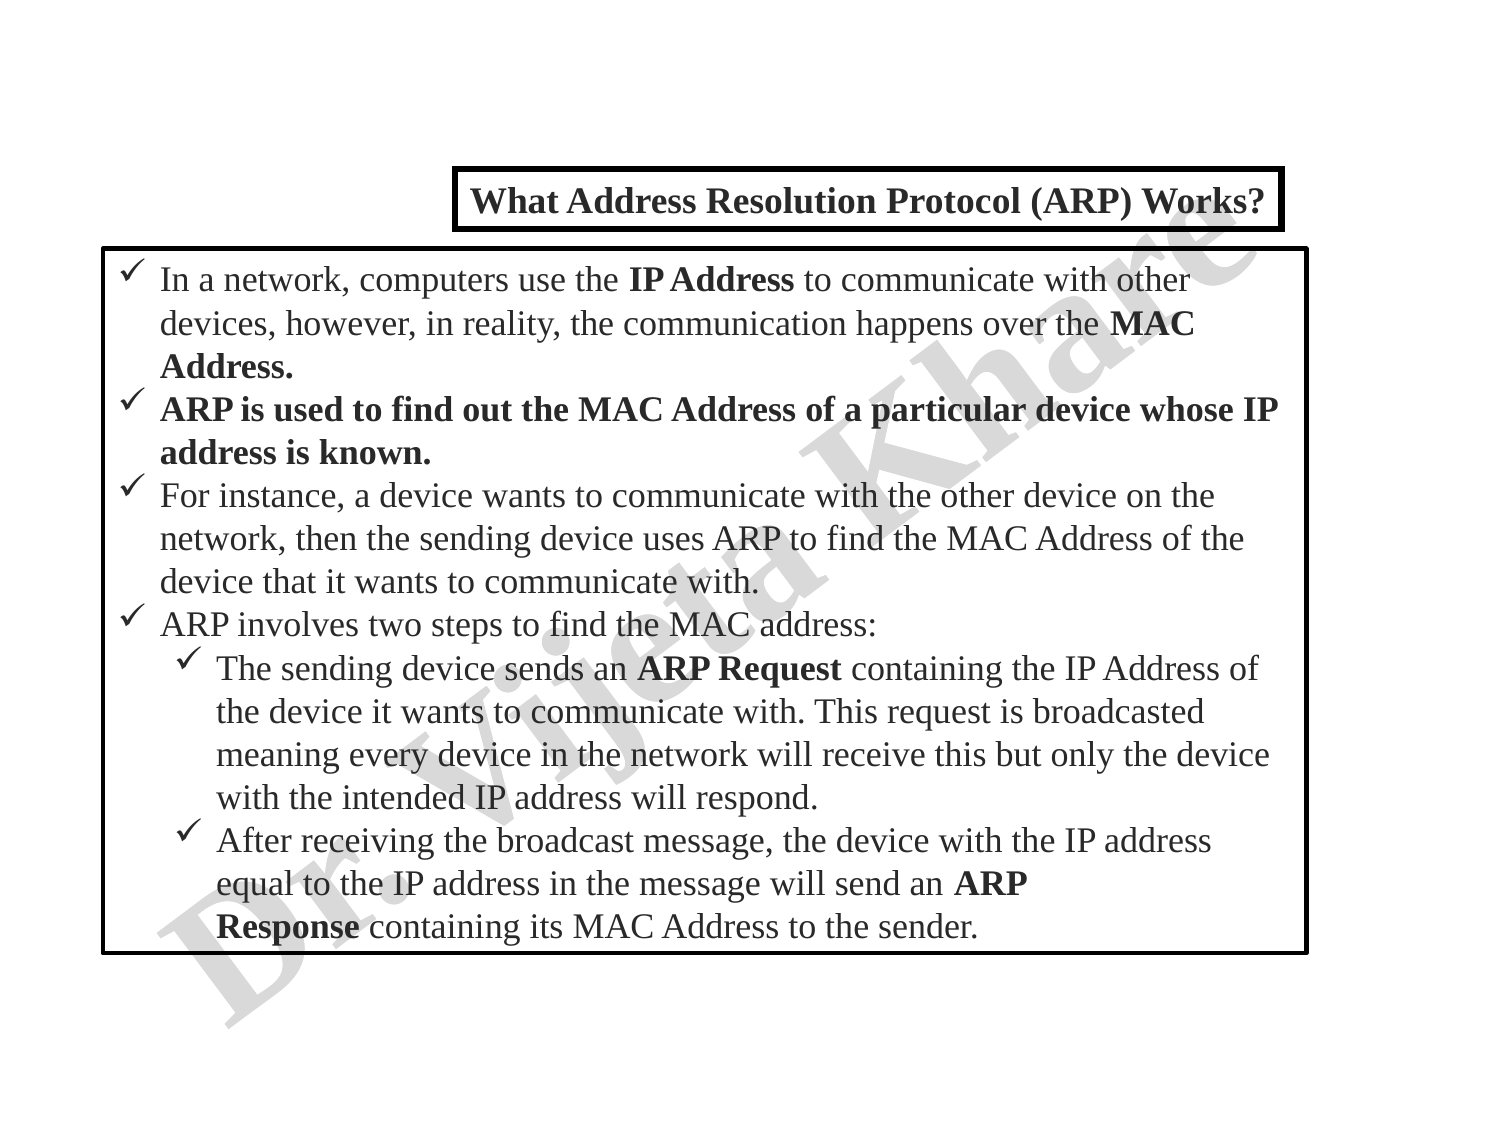

What Address Resolution Protocol (ARP) Works?
In a network, computers use the IP Address to communicate with other devices, however, in reality, the communication happens over the MAC Address.
ARP is used to find out the MAC Address of a particular device whose IP address is known.
For instance, a device wants to communicate with the other device on the network, then the sending device uses ARP to find the MAC Address of the device that it wants to communicate with.
ARP involves two steps to find the MAC address:
The sending device sends an ARP Request containing the IP Address of the device it wants to communicate with. This request is broadcasted meaning every device in the network will receive this but only the device with the intended IP address will respond.
After receiving the broadcast message, the device with the IP address equal to the IP address in the message will send an ARP Response containing its MAC Address to the sender.